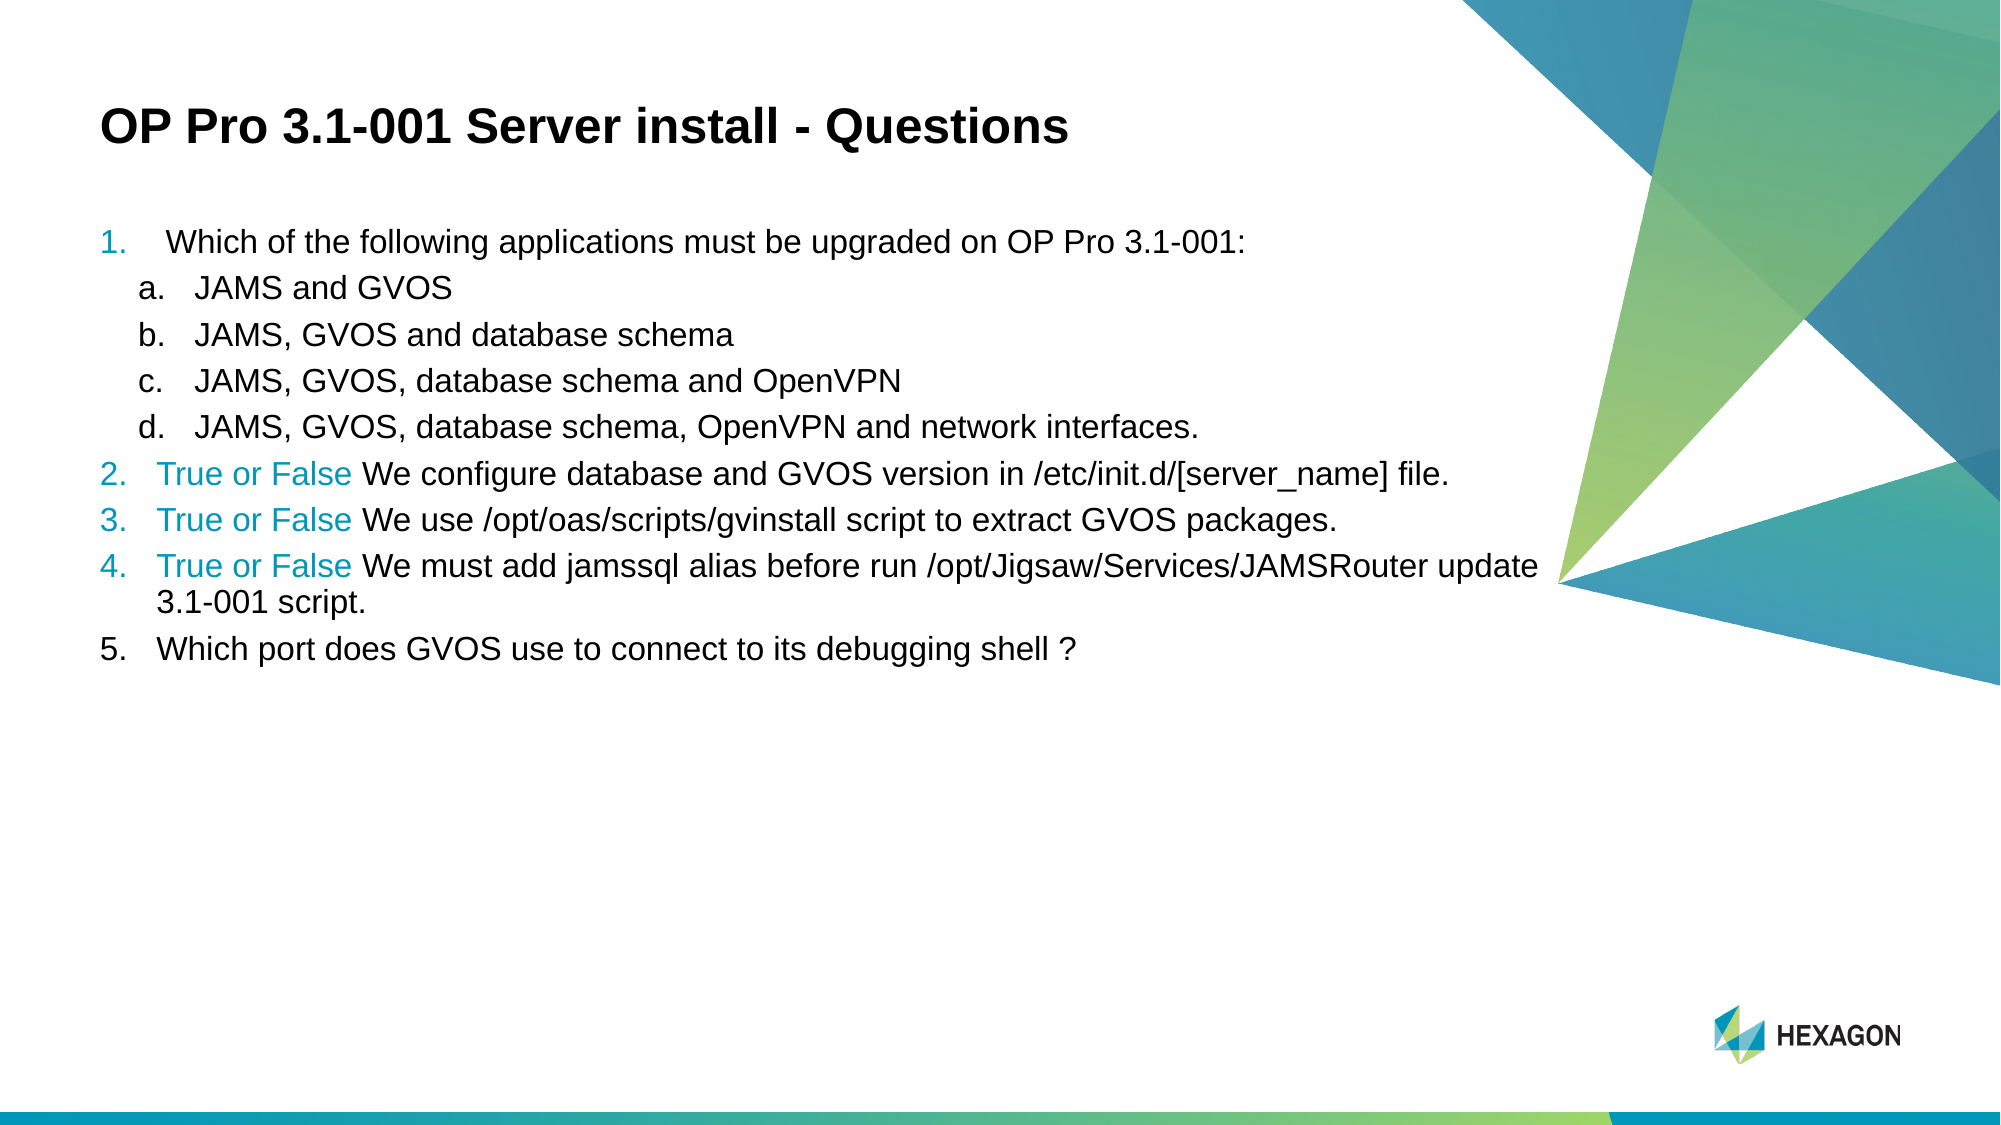

# OP Pro 3.1-001 Server install - Questions
 Which of the following applications must be upgraded on OP Pro 3.1-001:
JAMS and GVOS
JAMS, GVOS and database schema
JAMS, GVOS, database schema and OpenVPN
JAMS, GVOS, database schema, OpenVPN and network interfaces.
True or False We configure database and GVOS version in /etc/init.d/[server_name] file.
True or False We use /opt/oas/scripts/gvinstall script to extract GVOS packages.
True or False We must add jamssql alias before run /opt/Jigsaw/Services/JAMSRouter update 3.1-001 script.
Which port does GVOS use to connect to its debugging shell ?